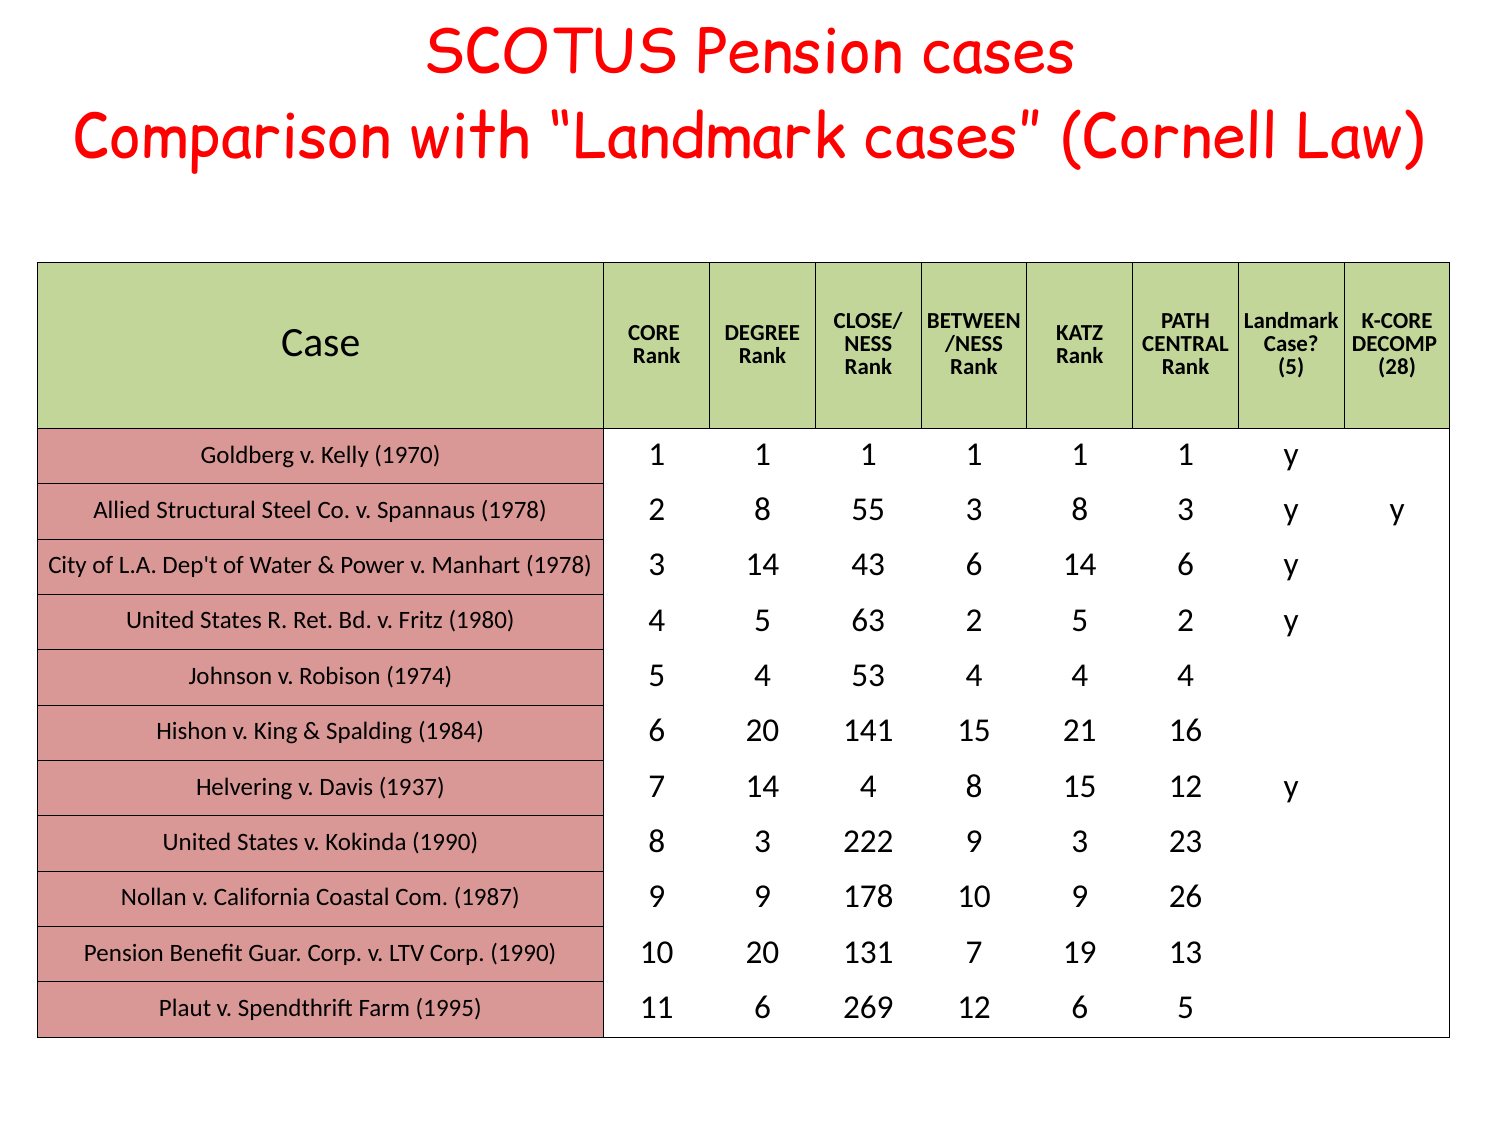

# SCOTUS Pension cases Comparison with “Landmark cases” (Cornell Law)
| Case | CORE Rank | DEGREE Rank | CLOSE/NESS Rank | BETWEEN/NESS Rank | KATZ Rank | PATH CENTRAL Rank | Landmark Case? (5) | K-CORE DECOMP (28) |
| --- | --- | --- | --- | --- | --- | --- | --- | --- |
| Goldberg v. Kelly (1970) | 1 | 1 | 1 | 1 | 1 | 1 | y |  |
| Allied Structural Steel Co. v. Spannaus (1978) | 2 | 8 | 55 | 3 | 8 | 3 | y | y |
| City of L.A. Dep't of Water & Power v. Manhart (1978) | 3 | 14 | 43 | 6 | 14 | 6 | y |  |
| United States R. Ret. Bd. v. Fritz (1980) | 4 | 5 | 63 | 2 | 5 | 2 | y |  |
| Johnson v. Robison (1974) | 5 | 4 | 53 | 4 | 4 | 4 |  |  |
| Hishon v. King & Spalding (1984) | 6 | 20 | 141 | 15 | 21 | 16 |  |  |
| Helvering v. Davis (1937) | 7 | 14 | 4 | 8 | 15 | 12 | y |  |
| United States v. Kokinda (1990) | 8 | 3 | 222 | 9 | 3 | 23 |  |  |
| Nollan v. California Coastal Com. (1987) | 9 | 9 | 178 | 10 | 9 | 26 |  |  |
| Pension Benefit Guar. Corp. v. LTV Corp. (1990) | 10 | 20 | 131 | 7 | 19 | 13 |  |  |
| Plaut v. Spendthrift Farm (1995) | 11 | 6 | 269 | 12 | 6 | 5 |  |  |